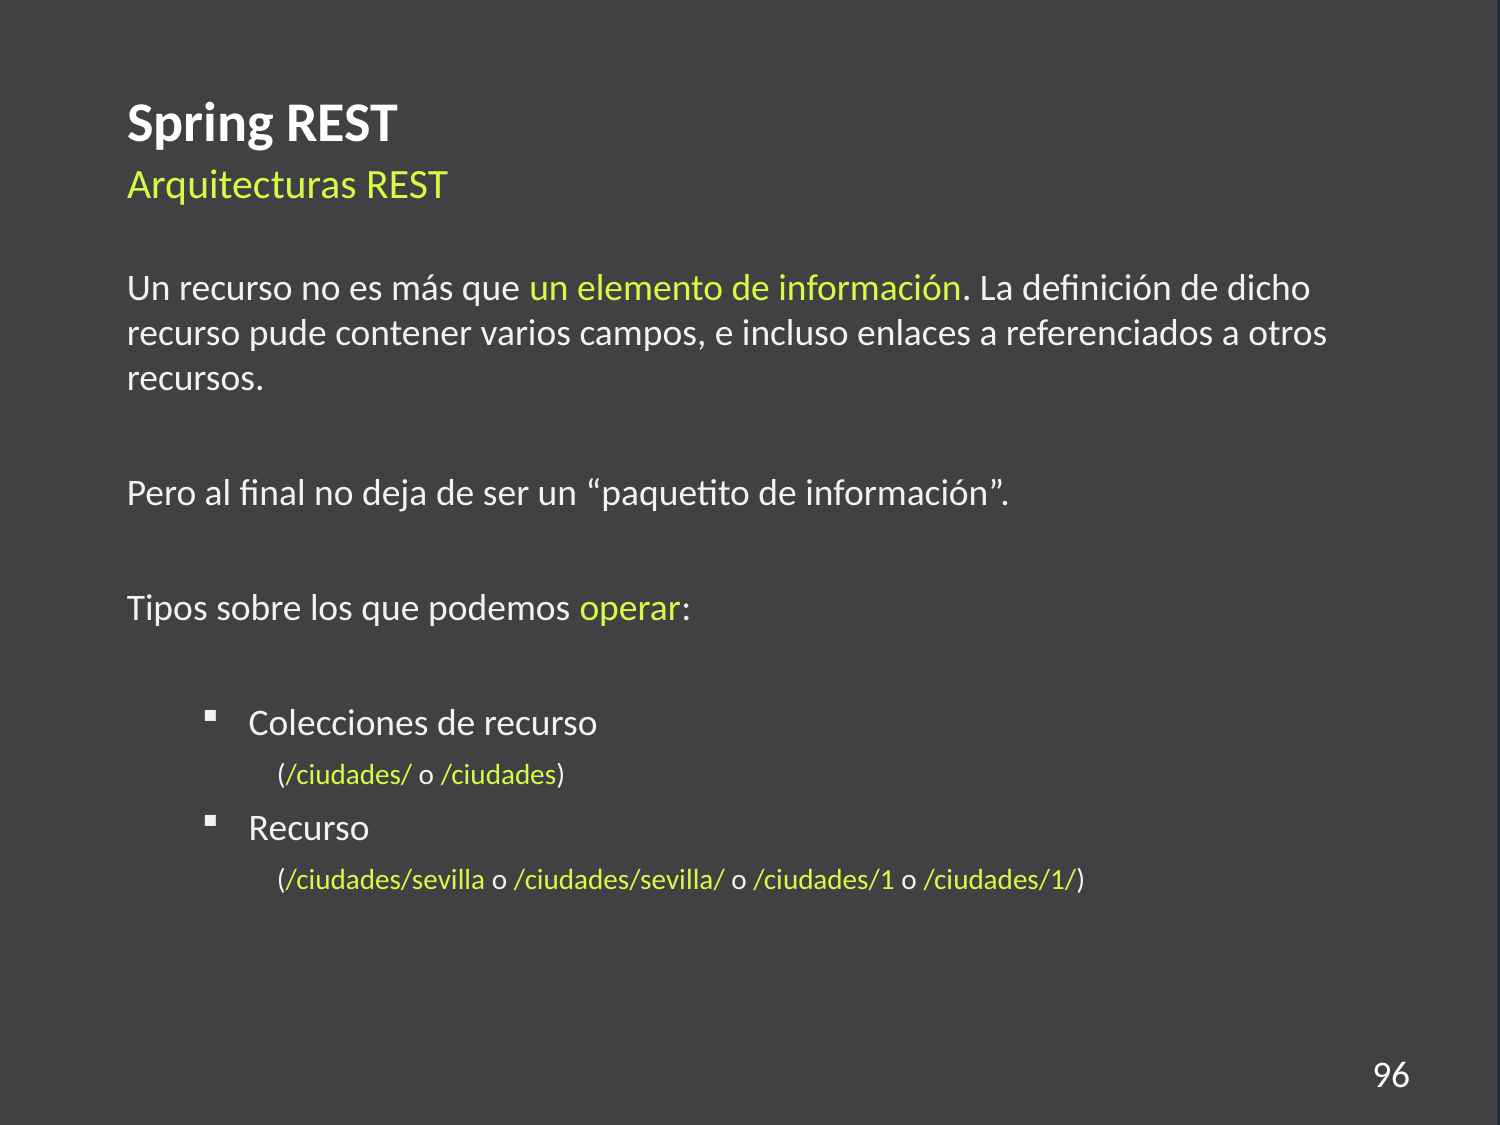

Spring REST
Arquitecturas REST
Un recurso no es más que un elemento de información. La definición de dicho recurso pude contener varios campos, e incluso enlaces a referenciados a otros recursos.

Pero al final no deja de ser un “paquetito de información”.

Tipos sobre los que podemos operar:

Colecciones de recurso
(/ciudades/ o /ciudades)
Recurso
(/ciudades/sevilla o /ciudades/sevilla/ o /ciudades/1 o /ciudades/1/)

96